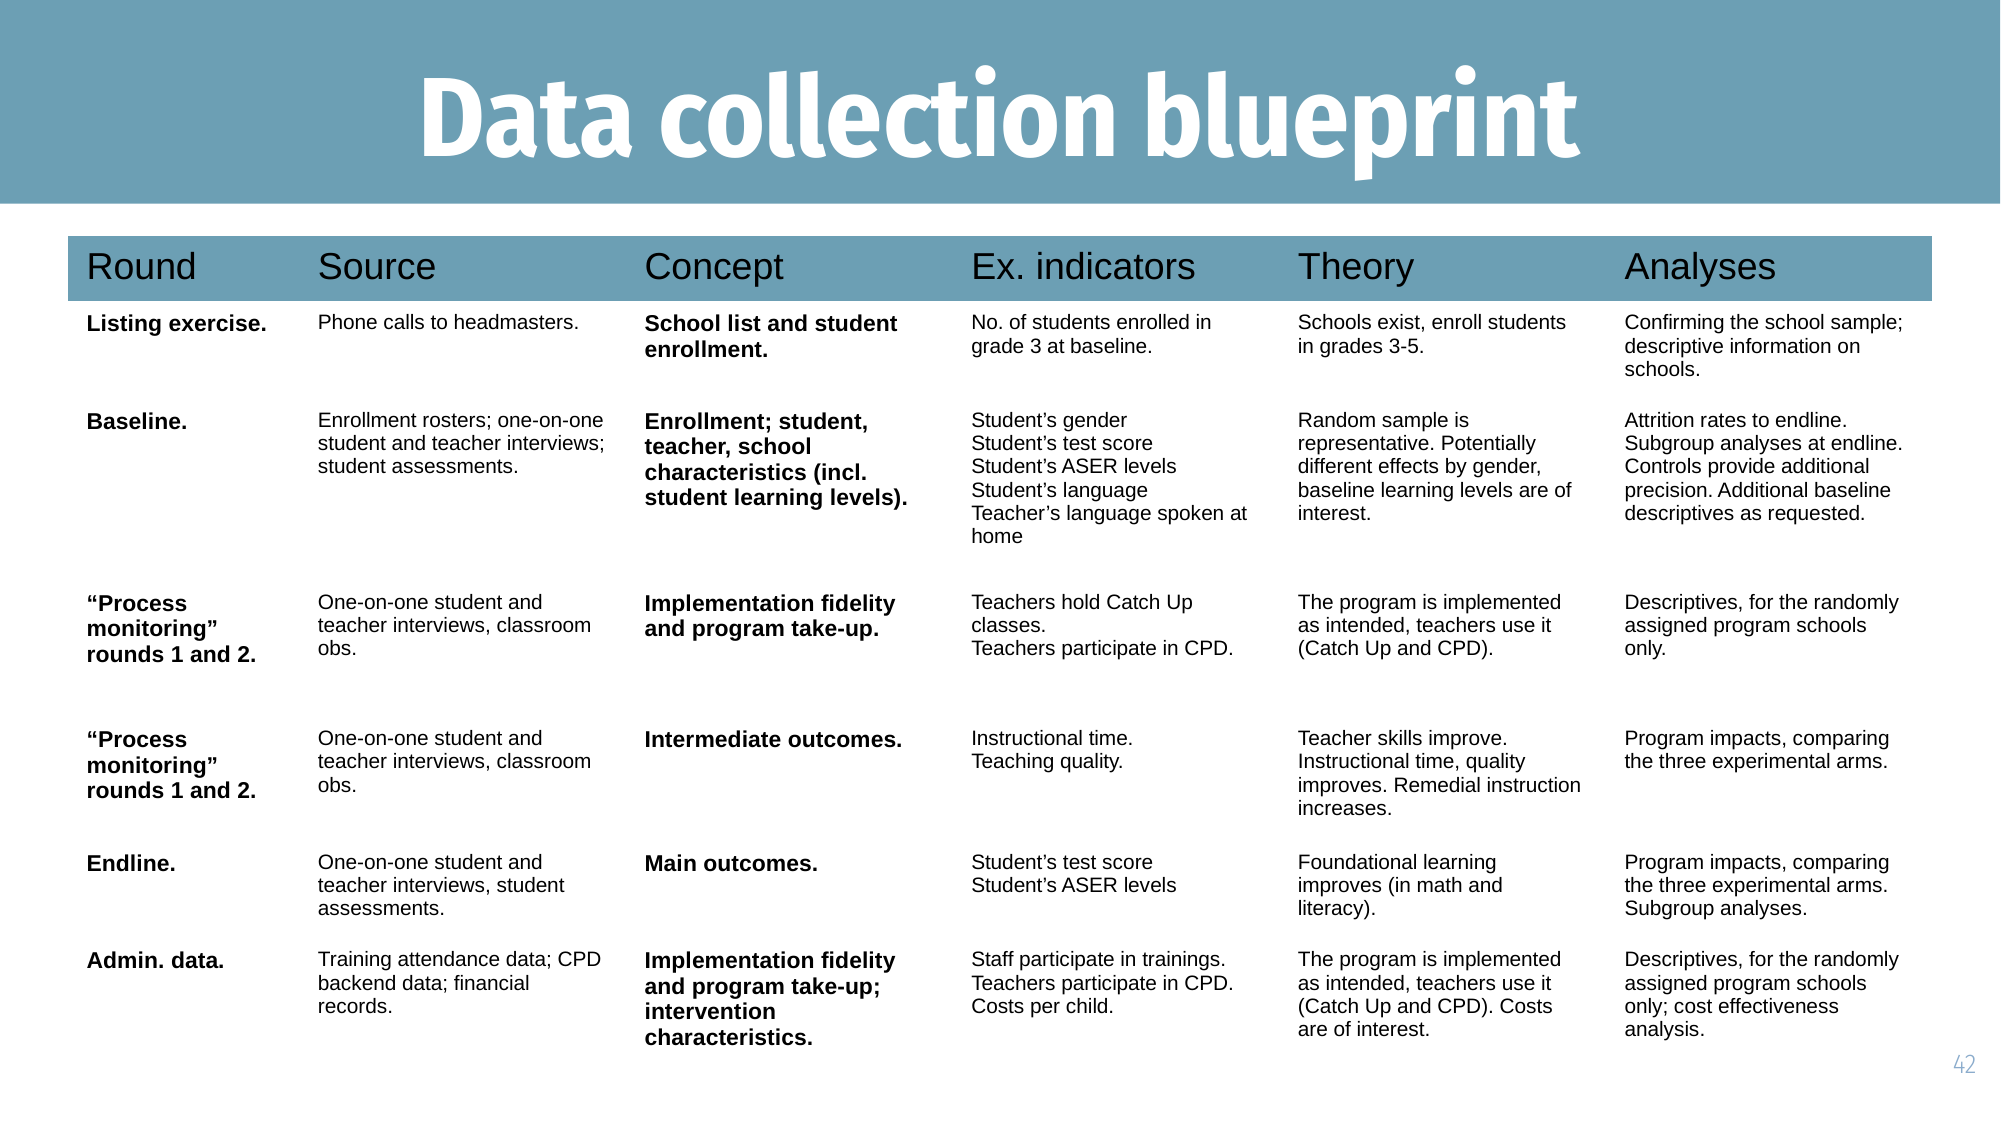

# Data collection blueprint
| Round | Source | Concept | Ex. indicators | Theory | Analyses |
| --- | --- | --- | --- | --- | --- |
| Listing exercise. | Phone calls to headmasters. | School list and student enrollment. | No. of students enrolled in grade 3 at baseline. | Schools exist, enroll students in grades 3-5. | Confirming the school sample; descriptive information on schools. |
| Baseline. | Enrollment rosters; one-on-one student and teacher interviews; student assessments. | Enrollment; student, teacher, school characteristics (incl. student learning levels). | Student’s gender Student’s test score Student’s ASER levels Student’s language Teacher’s language spoken at home | Random sample is representative. Potentially different effects by gender, baseline learning levels are of interest. | Attrition rates to endline. Subgroup analyses at endline. Controls provide additional precision. Additional baseline descriptives as requested. |
| “Process monitoring” rounds 1 and 2. | One-on-one student and teacher interviews, classroom obs. | Implementation fidelity and program take-up. | Teachers hold Catch Up classes. Teachers participate in CPD. | The program is implemented as intended, teachers use it (Catch Up and CPD). | Descriptives, for the randomly assigned program schools only. |
| “Process monitoring” rounds 1 and 2. | One-on-one student and teacher interviews, classroom obs. | Intermediate outcomes. | Instructional time. Teaching quality. | Teacher skills improve. Instructional time, quality improves. Remedial instruction increases. | Program impacts, comparing the three experimental arms. |
| Endline. | One-on-one student and teacher interviews, student assessments. | Main outcomes. | Student’s test score Student’s ASER levels | Foundational learning improves (in math and literacy). | Program impacts, comparing the three experimental arms. Subgroup analyses. |
| Admin. data. | Training attendance data; CPD backend data; financial records. | Implementation fidelity and program take-up; intervention characteristics. | Staff participate in trainings. Teachers participate in CPD. Costs per child. | The program is implemented as intended, teachers use it (Catch Up and CPD). Costs are of interest. | Descriptives, for the randomly assigned program schools only; cost effectiveness analysis. |
42